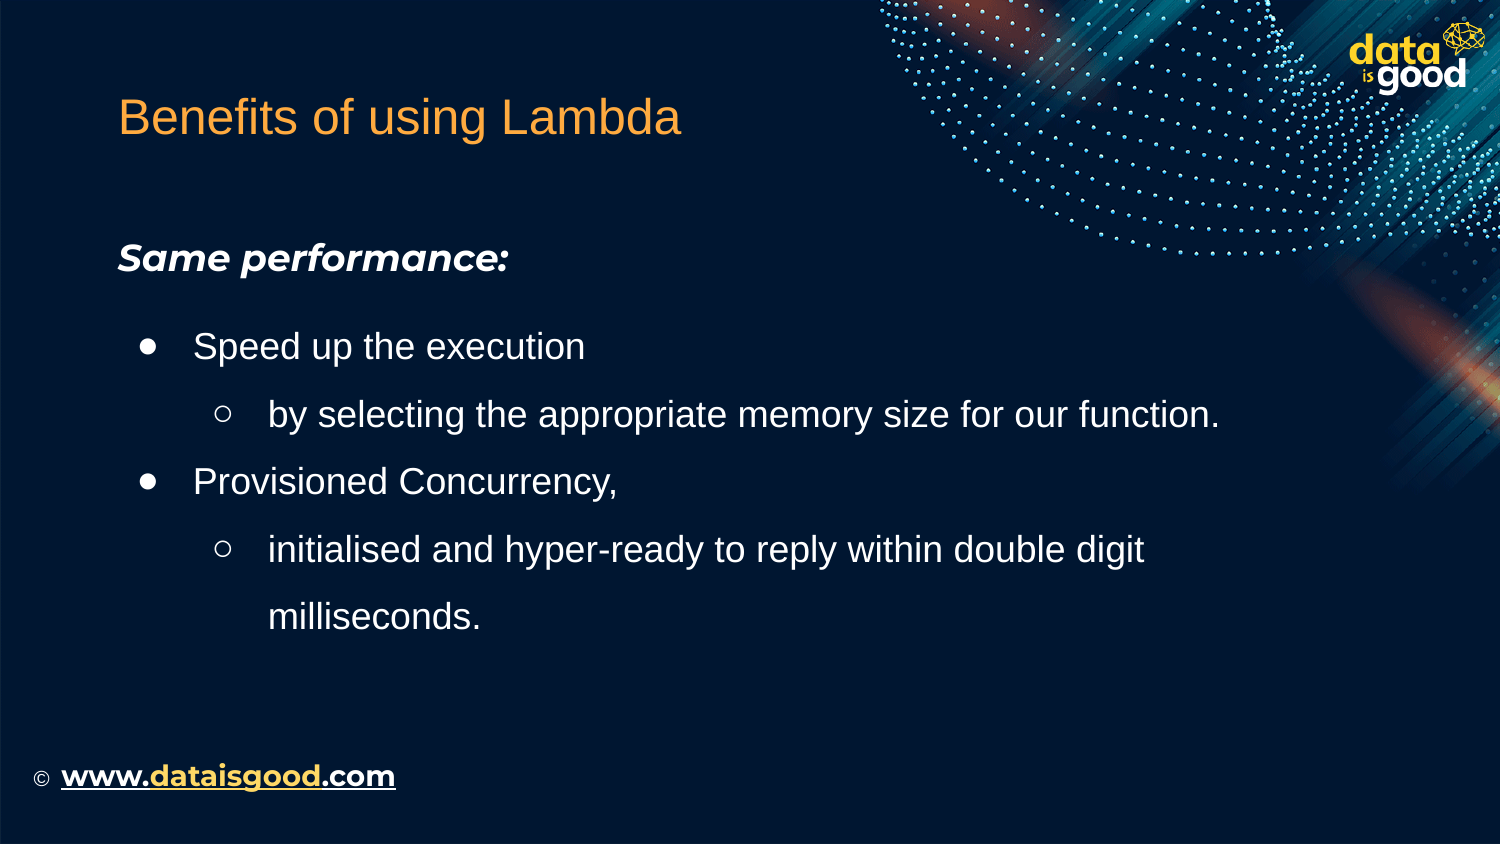

# Benefits of using Lambda
Same performance:
Speed up the execution
by selecting the appropriate memory size for our function.
Provisioned Concurrency,
initialised and hyper-ready to reply within double digit milliseconds.